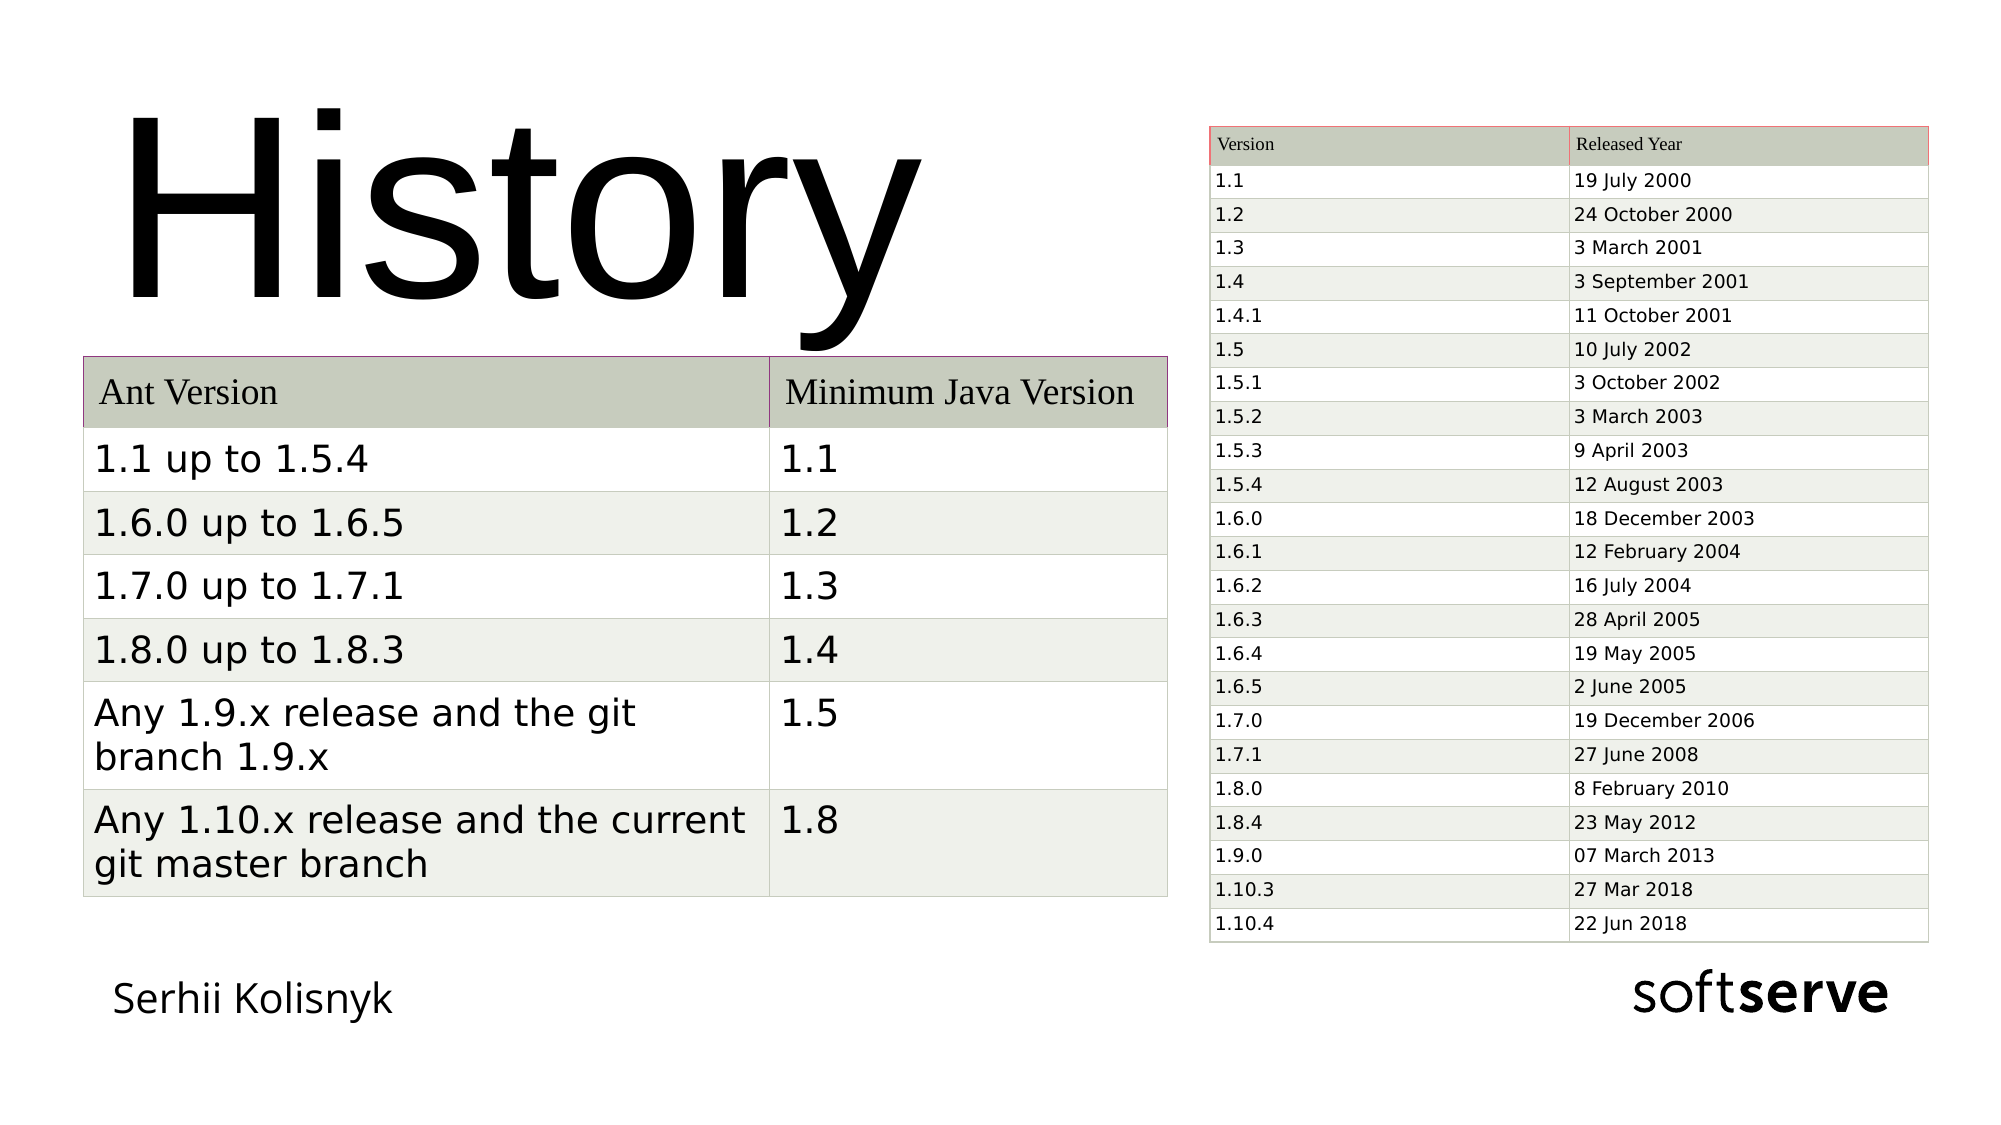

# History
| Version | Released Year |
| --- | --- |
| 1.1 | 19 July 2000 |
| 1.2 | 24 October 2000 |
| 1.3 | 3 March 2001 |
| 1.4 | 3 September 2001 |
| 1.4.1 | 11 October 2001 |
| 1.5 | 10 July 2002 |
| 1.5.1 | 3 October 2002 |
| 1.5.2 | 3 March 2003 |
| 1.5.3 | 9 April 2003 |
| 1.5.4 | 12 August 2003 |
| 1.6.0 | 18 December 2003 |
| 1.6.1 | 12 February 2004 |
| 1.6.2 | 16 July 2004 |
| 1.6.3 | 28 April 2005 |
| 1.6.4 | 19 May 2005 |
| 1.6.5 | 2 June 2005 |
| 1.7.0 | 19 December 2006 |
| 1.7.1 | 27 June 2008 |
| 1.8.0 | 8 February 2010 |
| 1.8.4 | 23 May 2012 |
| 1.9.0 | 07 March 2013 |
| 1.10.3 | 27 Mar 2018 |
| 1.10.4 | 22 Jun 2018 |
| Ant Version | Minimum Java Version |
| --- | --- |
| 1.1 up to 1.5.4 | 1.1 |
| 1.6.0 up to 1.6.5 | 1.2 |
| 1.7.0 up to 1.7.1 | 1.3 |
| 1.8.0 up to 1.8.3 | 1.4 |
| Any 1.9.x release and the git branch 1.9.x | 1.5 |
| Any 1.10.x release and the current git master branch | 1.8 |
Serhii Kolisnyk